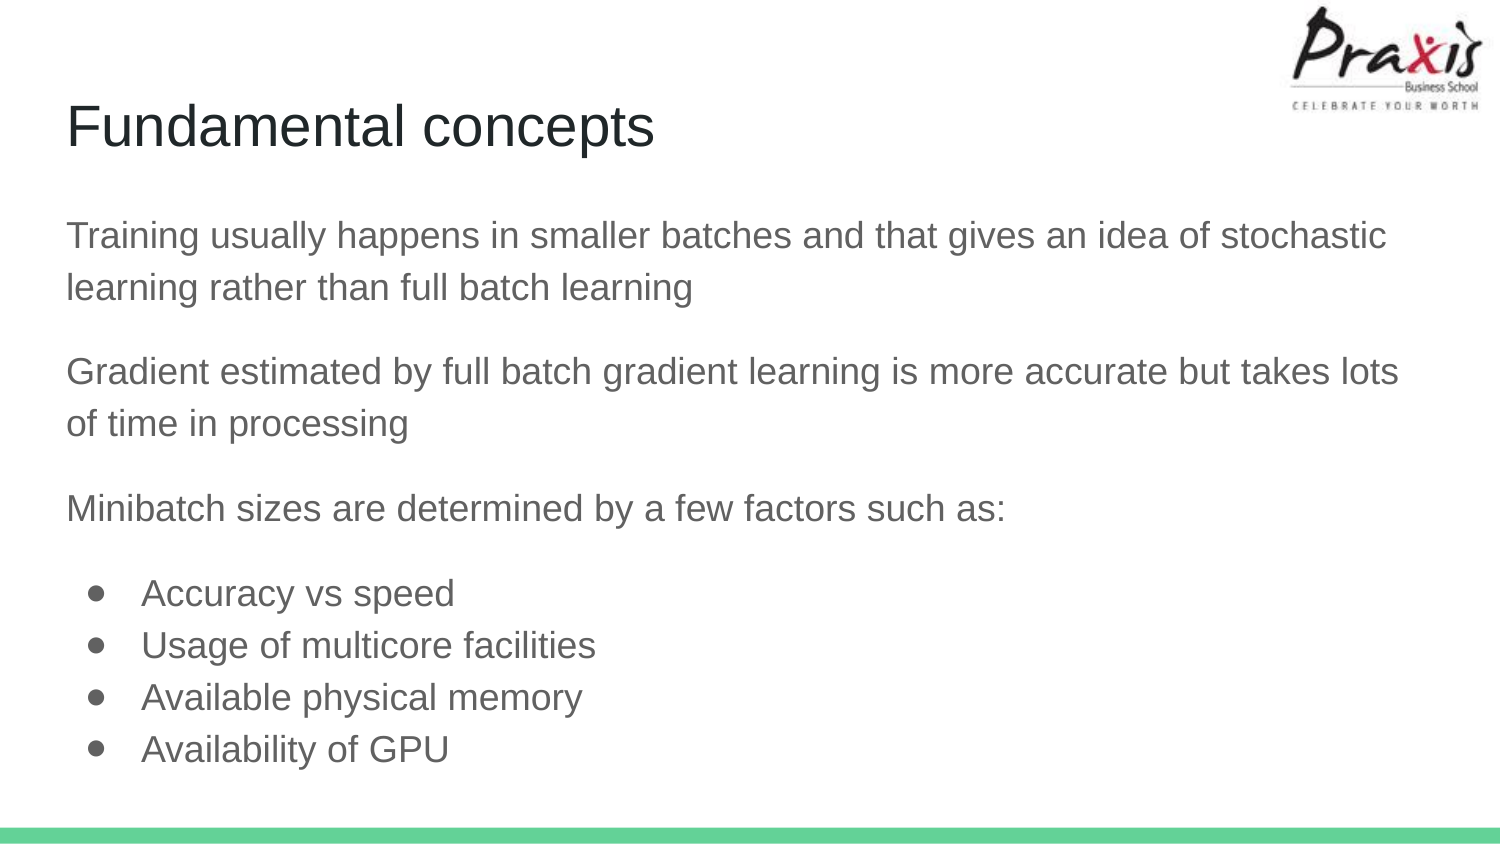

# Fundamental concepts
Training usually happens in smaller batches and that gives an idea of stochastic learning rather than full batch learning
Gradient estimated by full batch gradient learning is more accurate but takes lots of time in processing
Minibatch sizes are determined by a few factors such as:
Accuracy vs speed
Usage of multicore facilities
Available physical memory
Availability of GPU